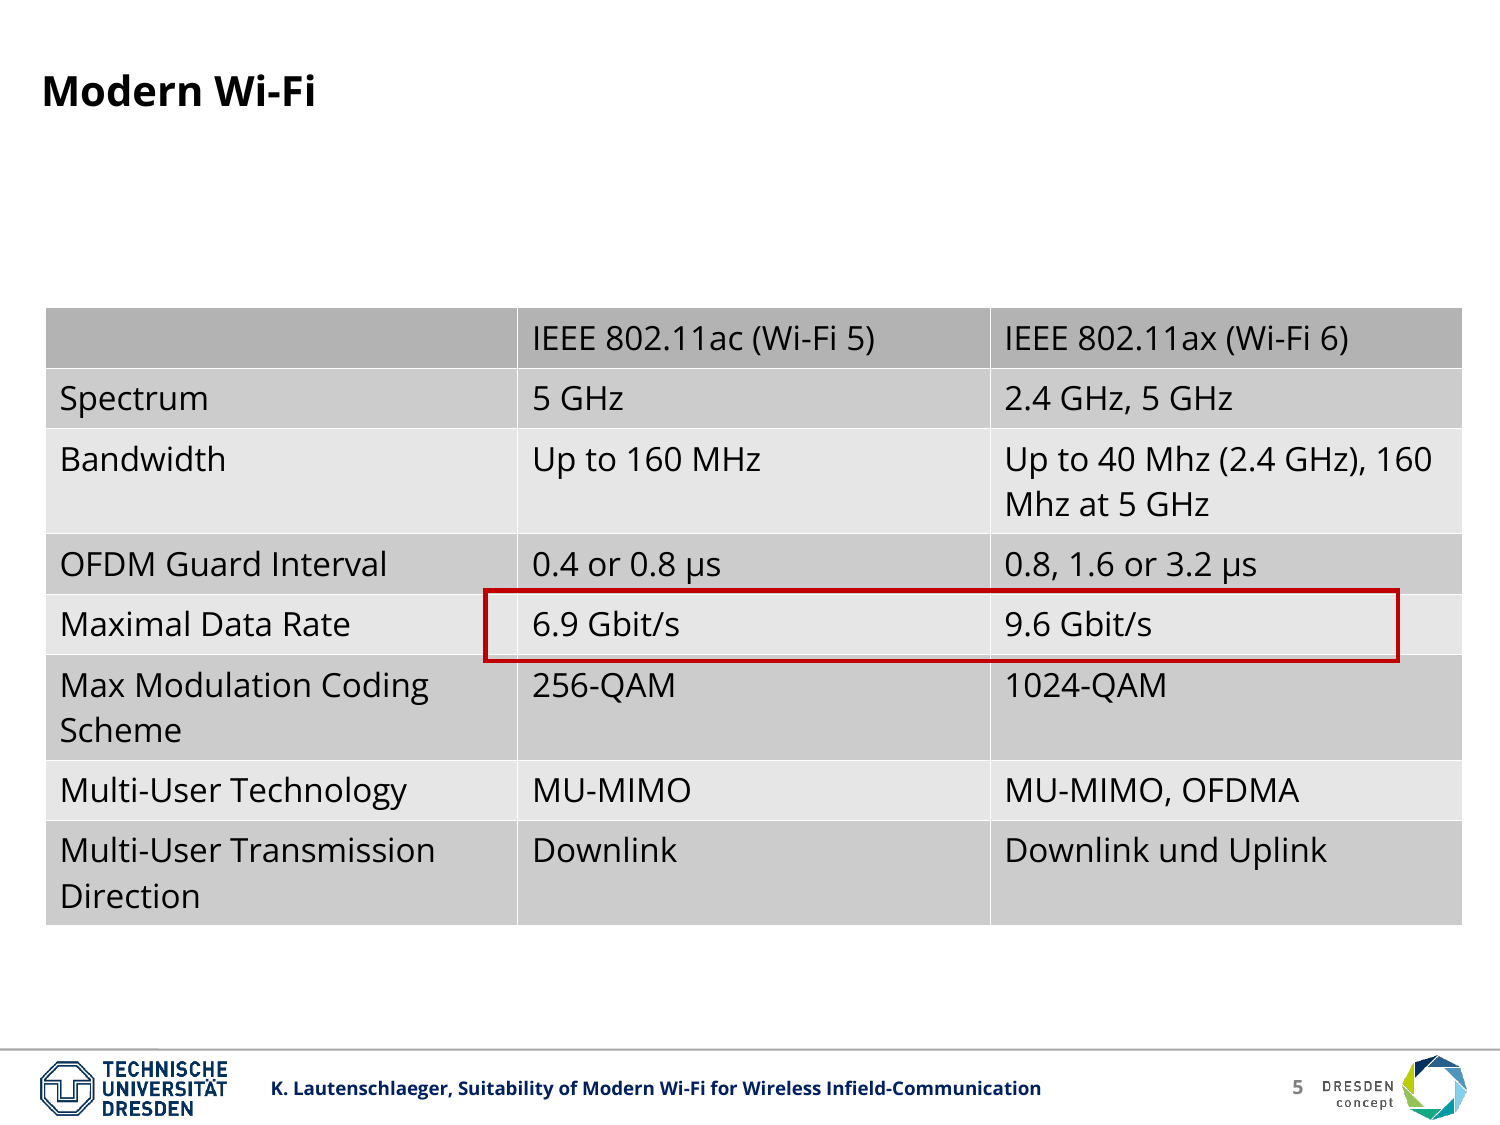

Modern Wi-Fi

|  | IEEE 802.11ac (Wi-Fi 5) | IEEE 802.11ax (Wi-Fi 6) |
| --- | --- | --- |
| Spectrum | 5 GHz | 2.4 GHz, 5 GHz |
| Bandwidth | Up to 160 MHz | Up to 40 Mhz (2.4 GHz), 160 Mhz at 5 GHz |
| OFDM Guard Interval | 0.4 or 0.8 μs | 0.8, 1.6 or 3.2 μs |
| Maximal Data Rate | 6.9 Gbit/s | 9.6 Gbit/s |
| Max Modulation Coding Scheme | 256-QAM | 1024-QAM |
| Multi-User Technology | MU-MIMO | MU-MIMO, OFDMA |
| Multi-User Transmission Direction | Downlink | Downlink und Uplink |

K. Lautenschlaeger, Suitability of Modern Wi-Fi for Wireless Infield-Communication
5